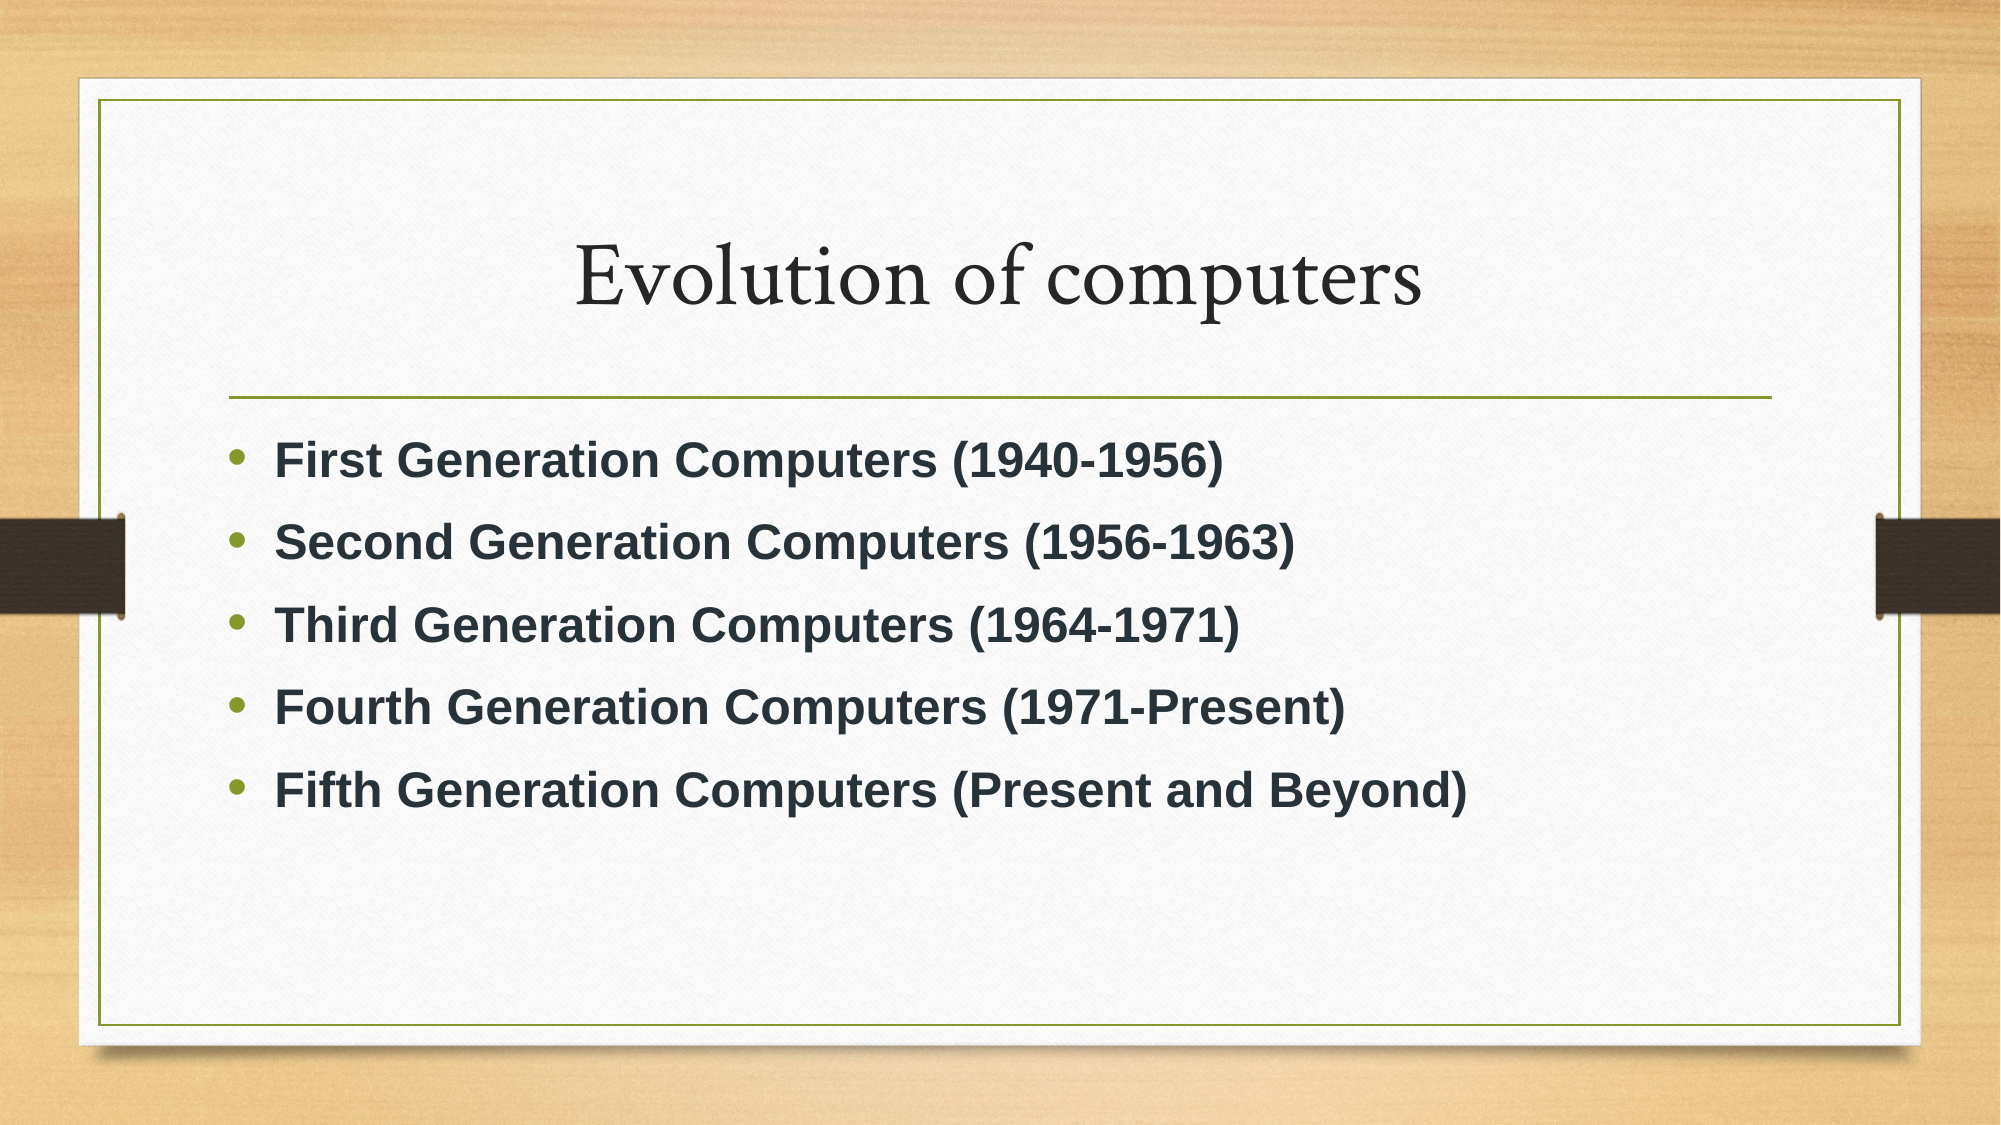

# Evolution of computers
First Generation Computers (1940-1956)
Second Generation Computers (1956-1963)
Third Generation Computers (1964-1971)
Fourth Generation Computers (1971-Present)
Fifth Generation Computers (Present and Beyond)